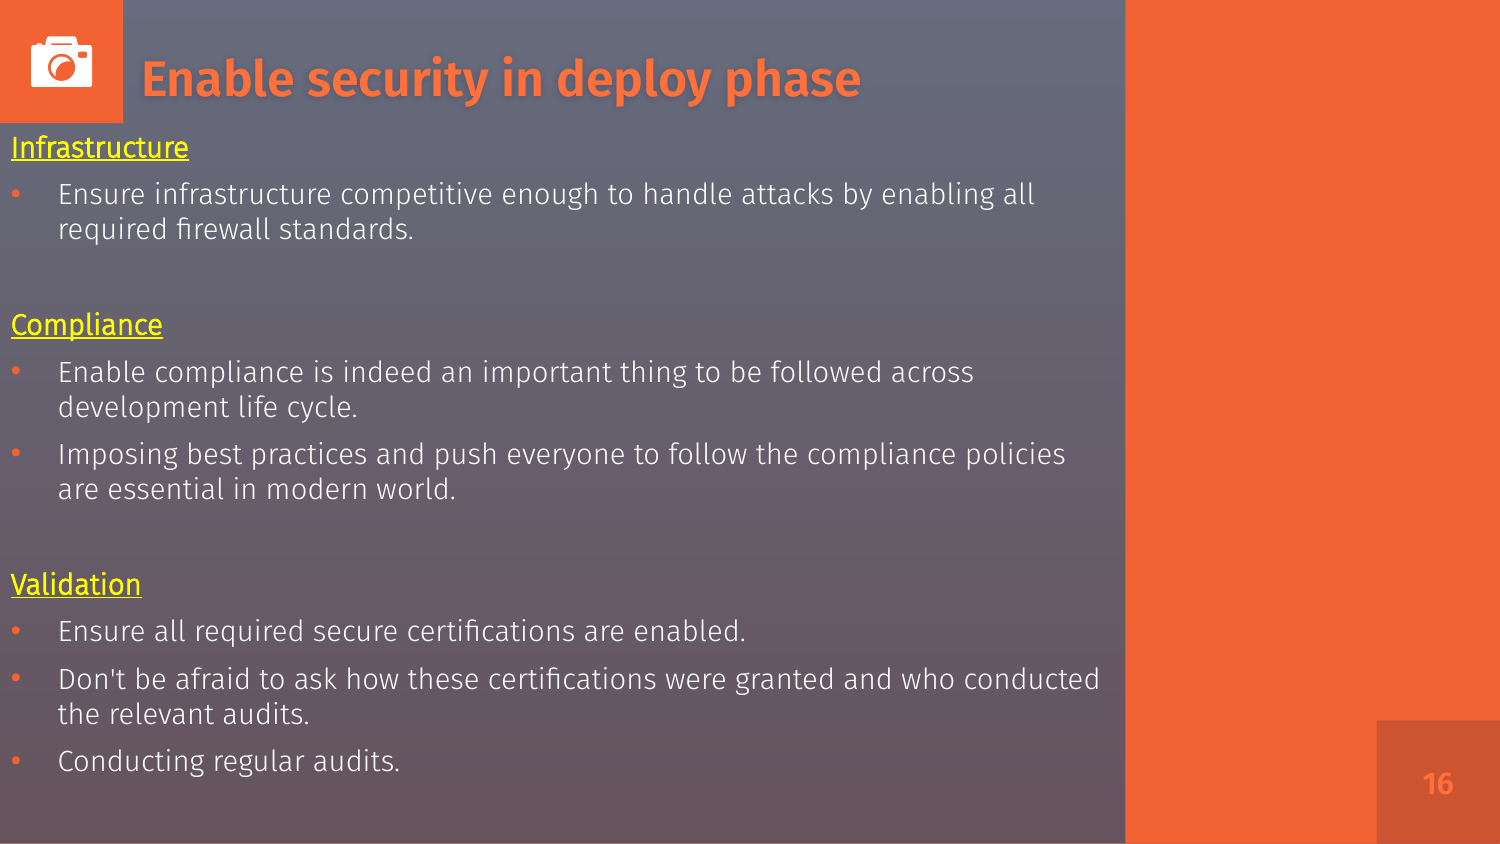

# Enable security in deploy phase

Infrastructure
Ensure infrastructure competitive enough to handle attacks by enabling all required firewall standards.

Compliance
Enable compliance is indeed an important thing to be followed across development life cycle.
Imposing best practices and push everyone to follow the compliance policies are essential in modern world.

Validation
Ensure all required secure certifications are enabled.
Don't be afraid to ask how these certifications were granted and who conducted the relevant audits.
Conducting regular audits.

16